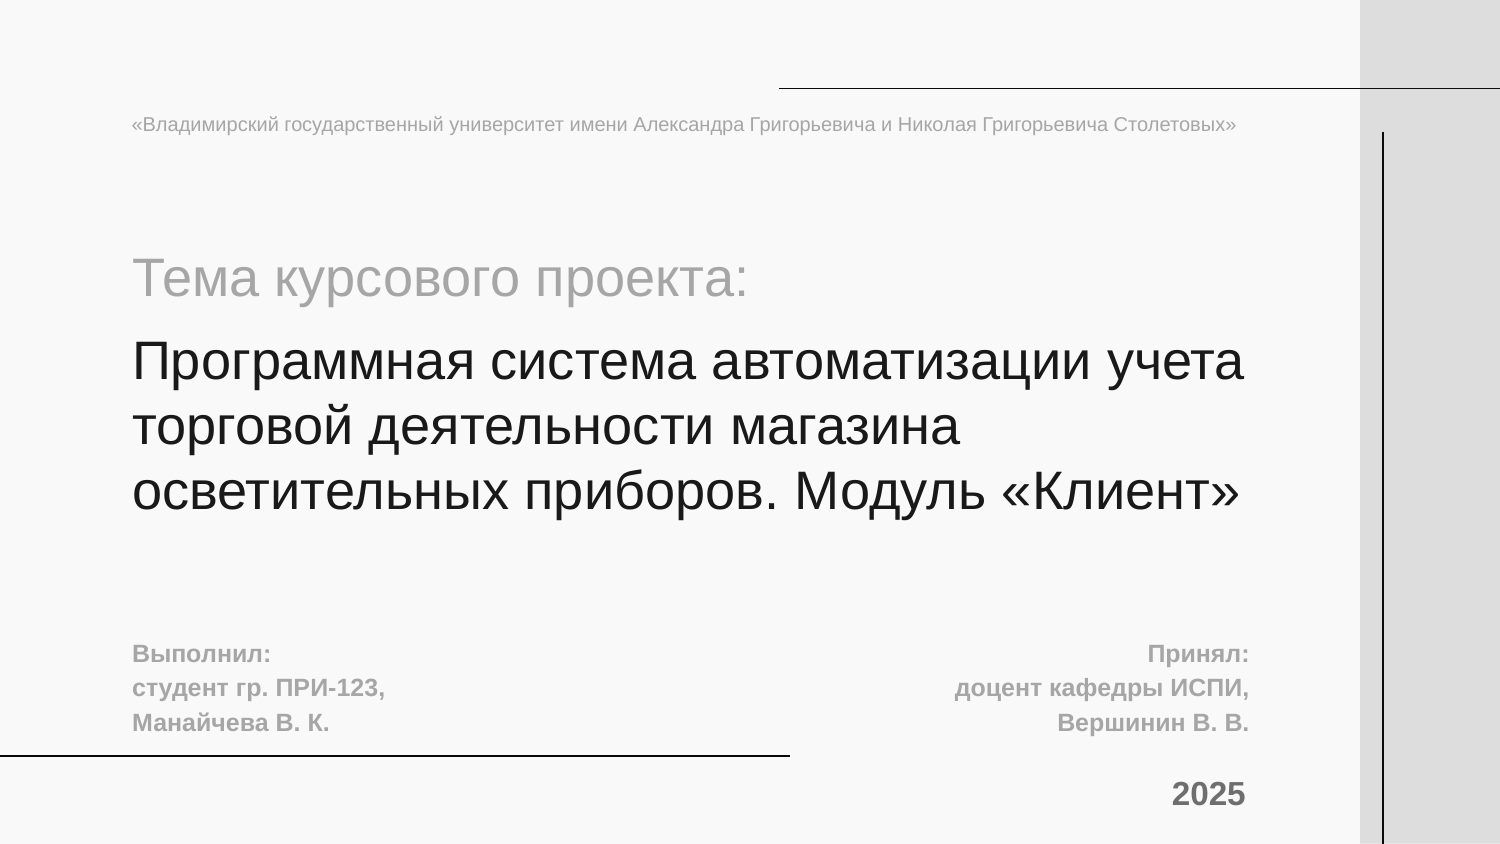

«Владимирский государственный университет имени Александра Григорьевича и Николая Григорьевича Столетовых»
# Тема курсового проекта: Программная система автоматизации учета торговой деятельности магазина осветительных приборов. Модуль «Клиент»
Выполнил:
студент гр. ПРИ-123,
Манайчева В. К.
Принял:
доцент кафедры ИСПИ,
Вершинин В. В.
2025